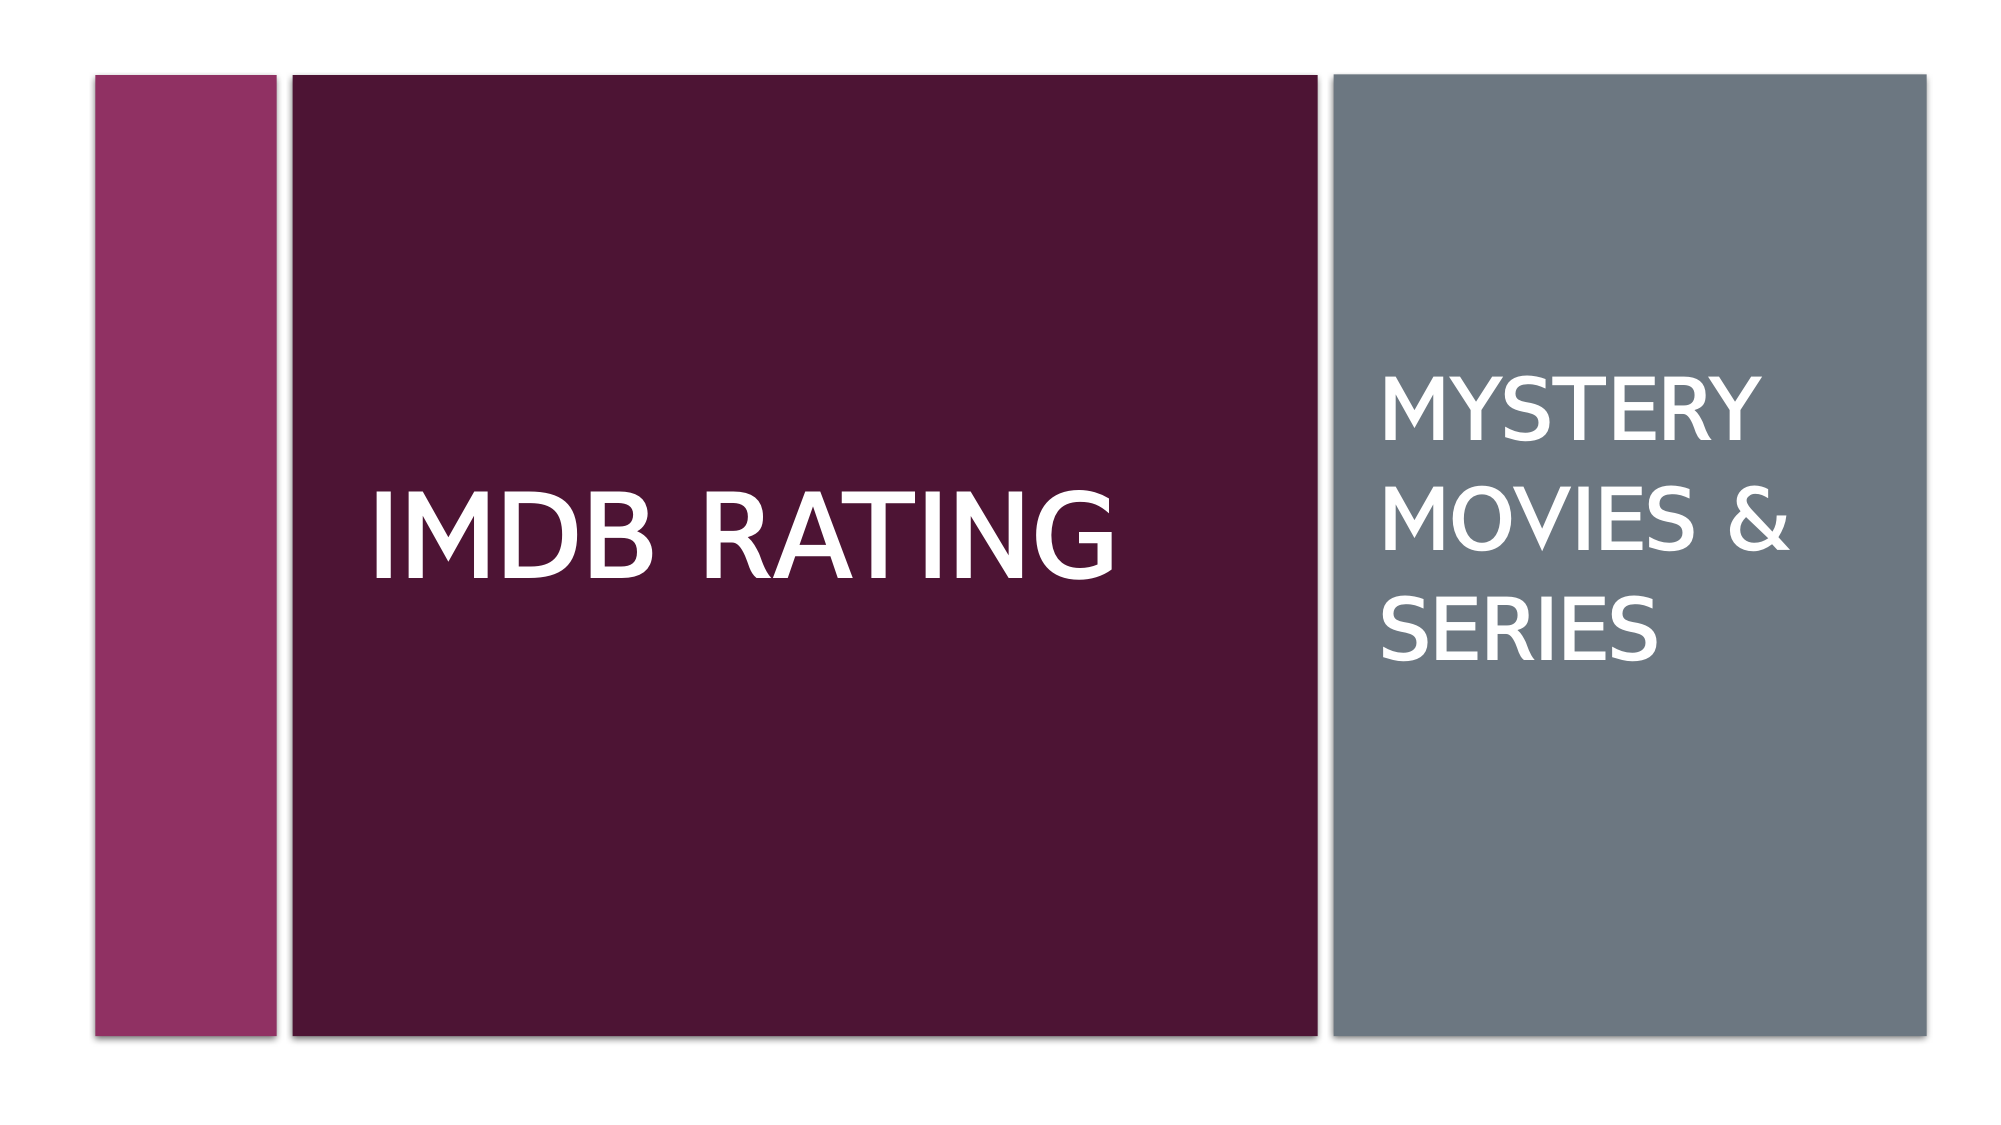

Mystery Movies & Series
# Imdb Rating